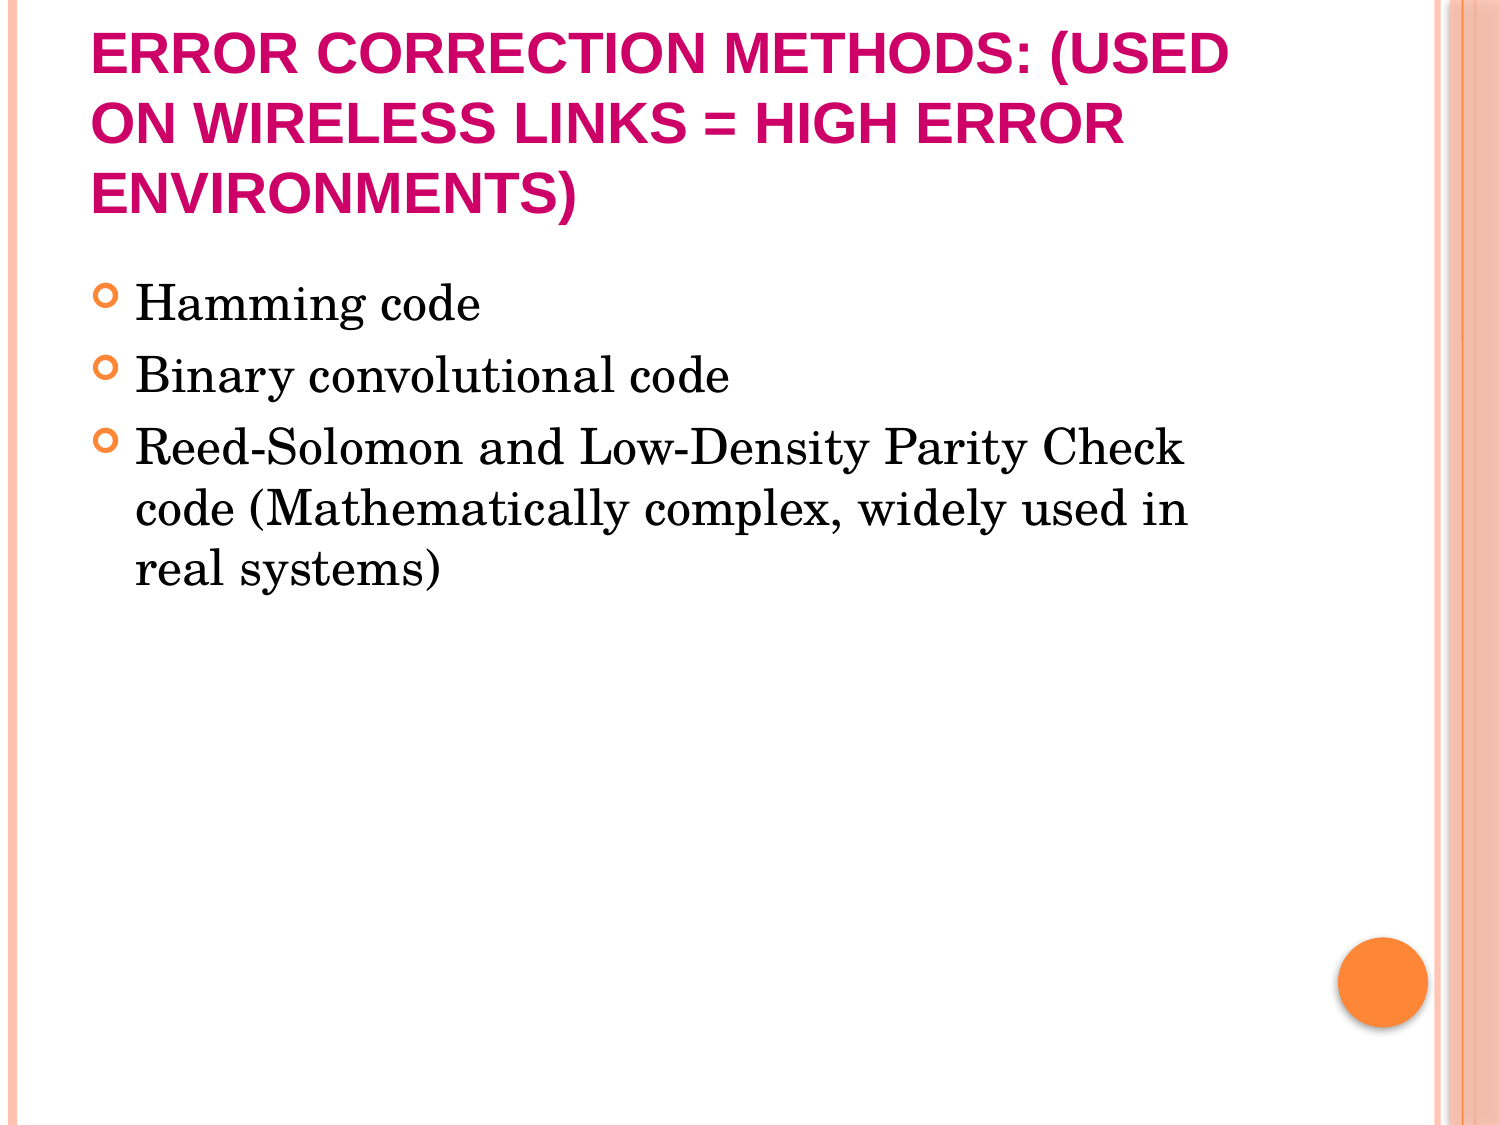

# Error correction methods: (used on wireless links = high error environments)
Hamming code
Binary convolutional code
Reed-Solomon and Low-Density Parity Check code (Mathematically complex, widely used in real systems)